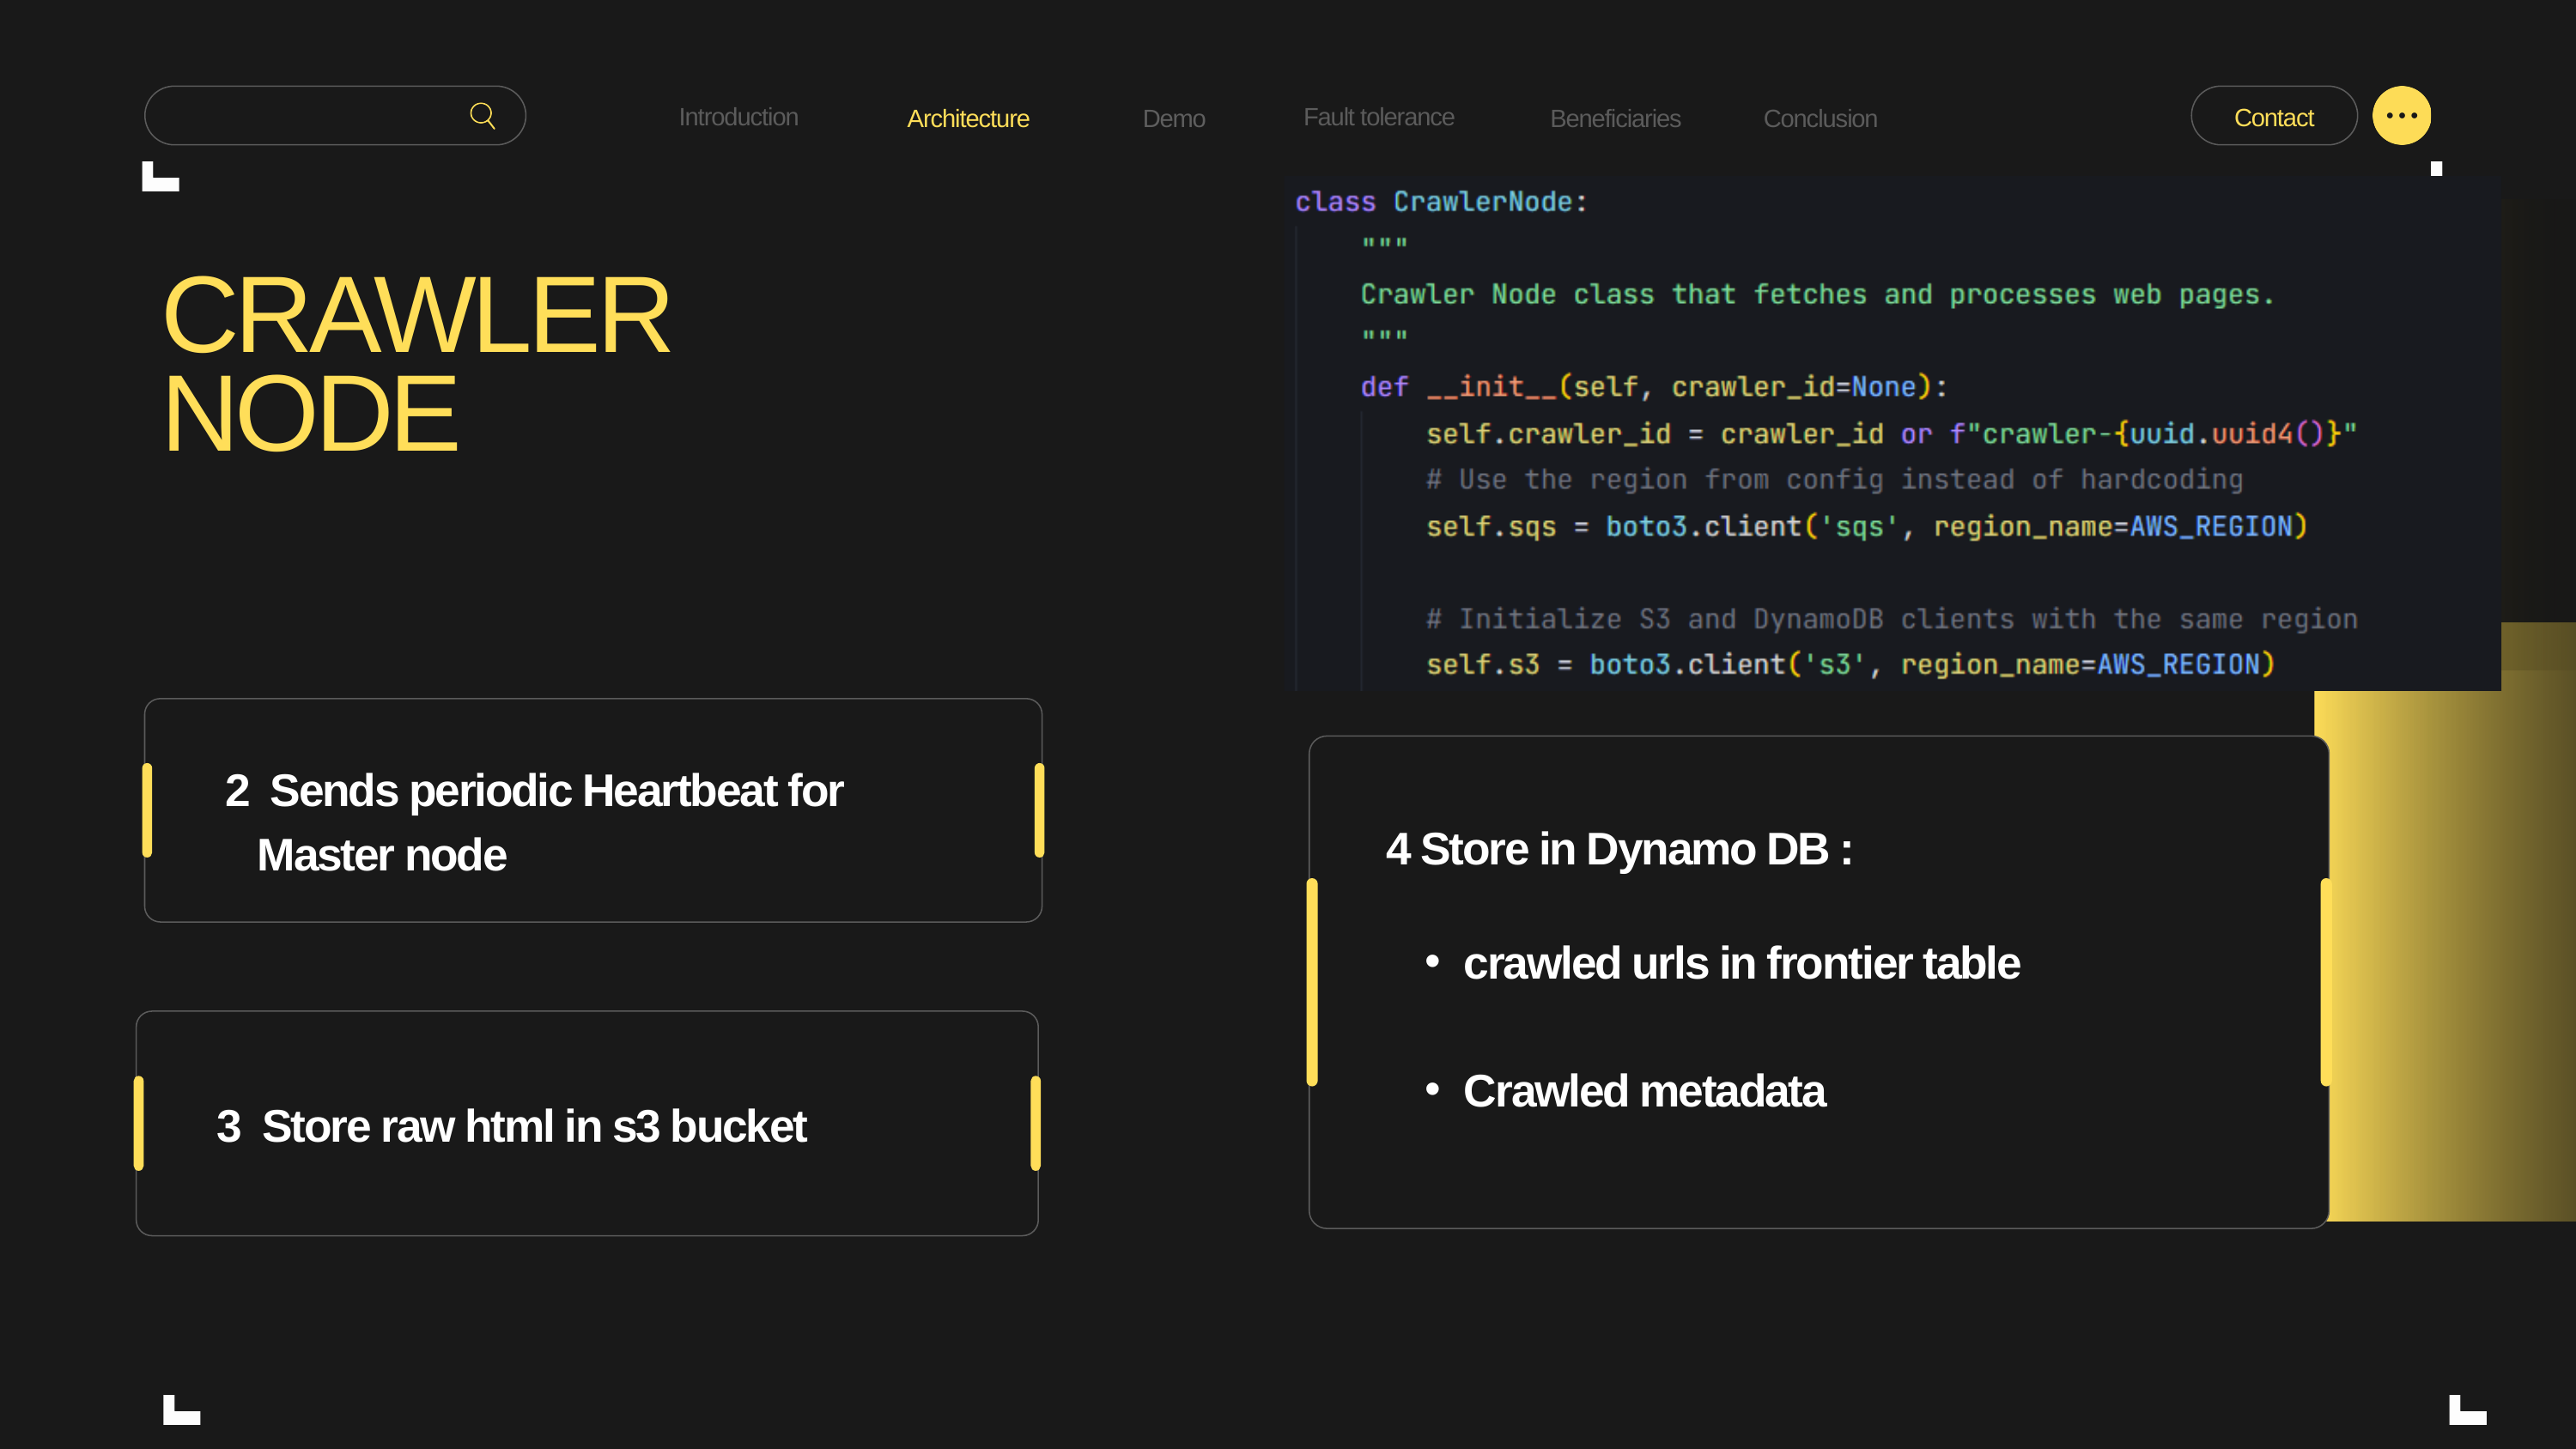

Introduction
Fault tolerance
Contact
Architecture
Demo
Beneficiaries
Conclusion

CRAWLER
NODE
INDEXER NODES

2  Sends periodic Heartbeat for              Master node

4 Store in Dynamo DB :

crawled urls in frontier table

Crawled metadata
MASTER NODES

3  Store raw html in s3 bucket
Manages  task distribution